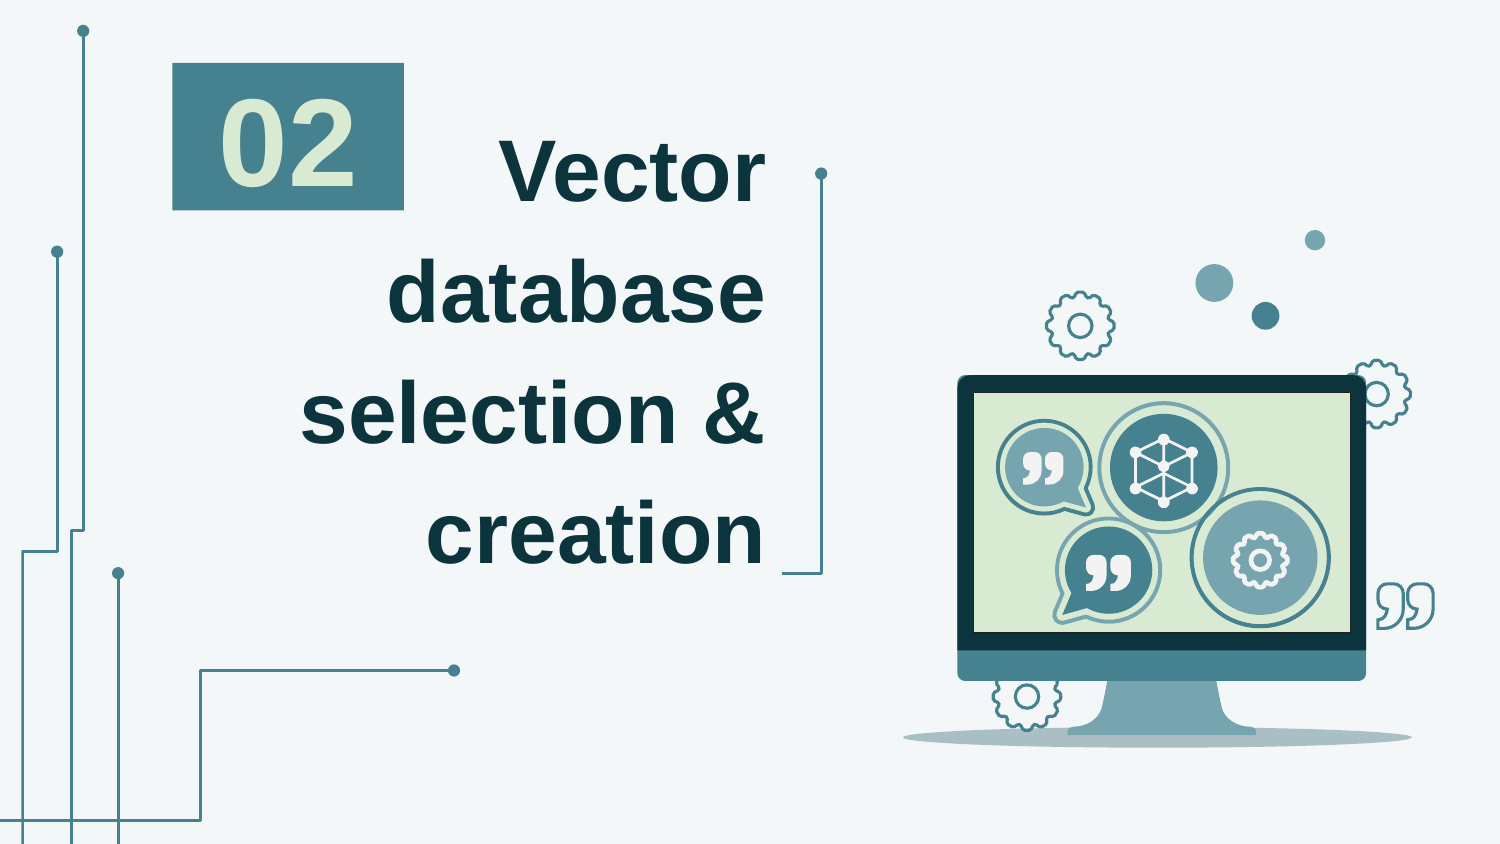

02

# Vector database selection & creation